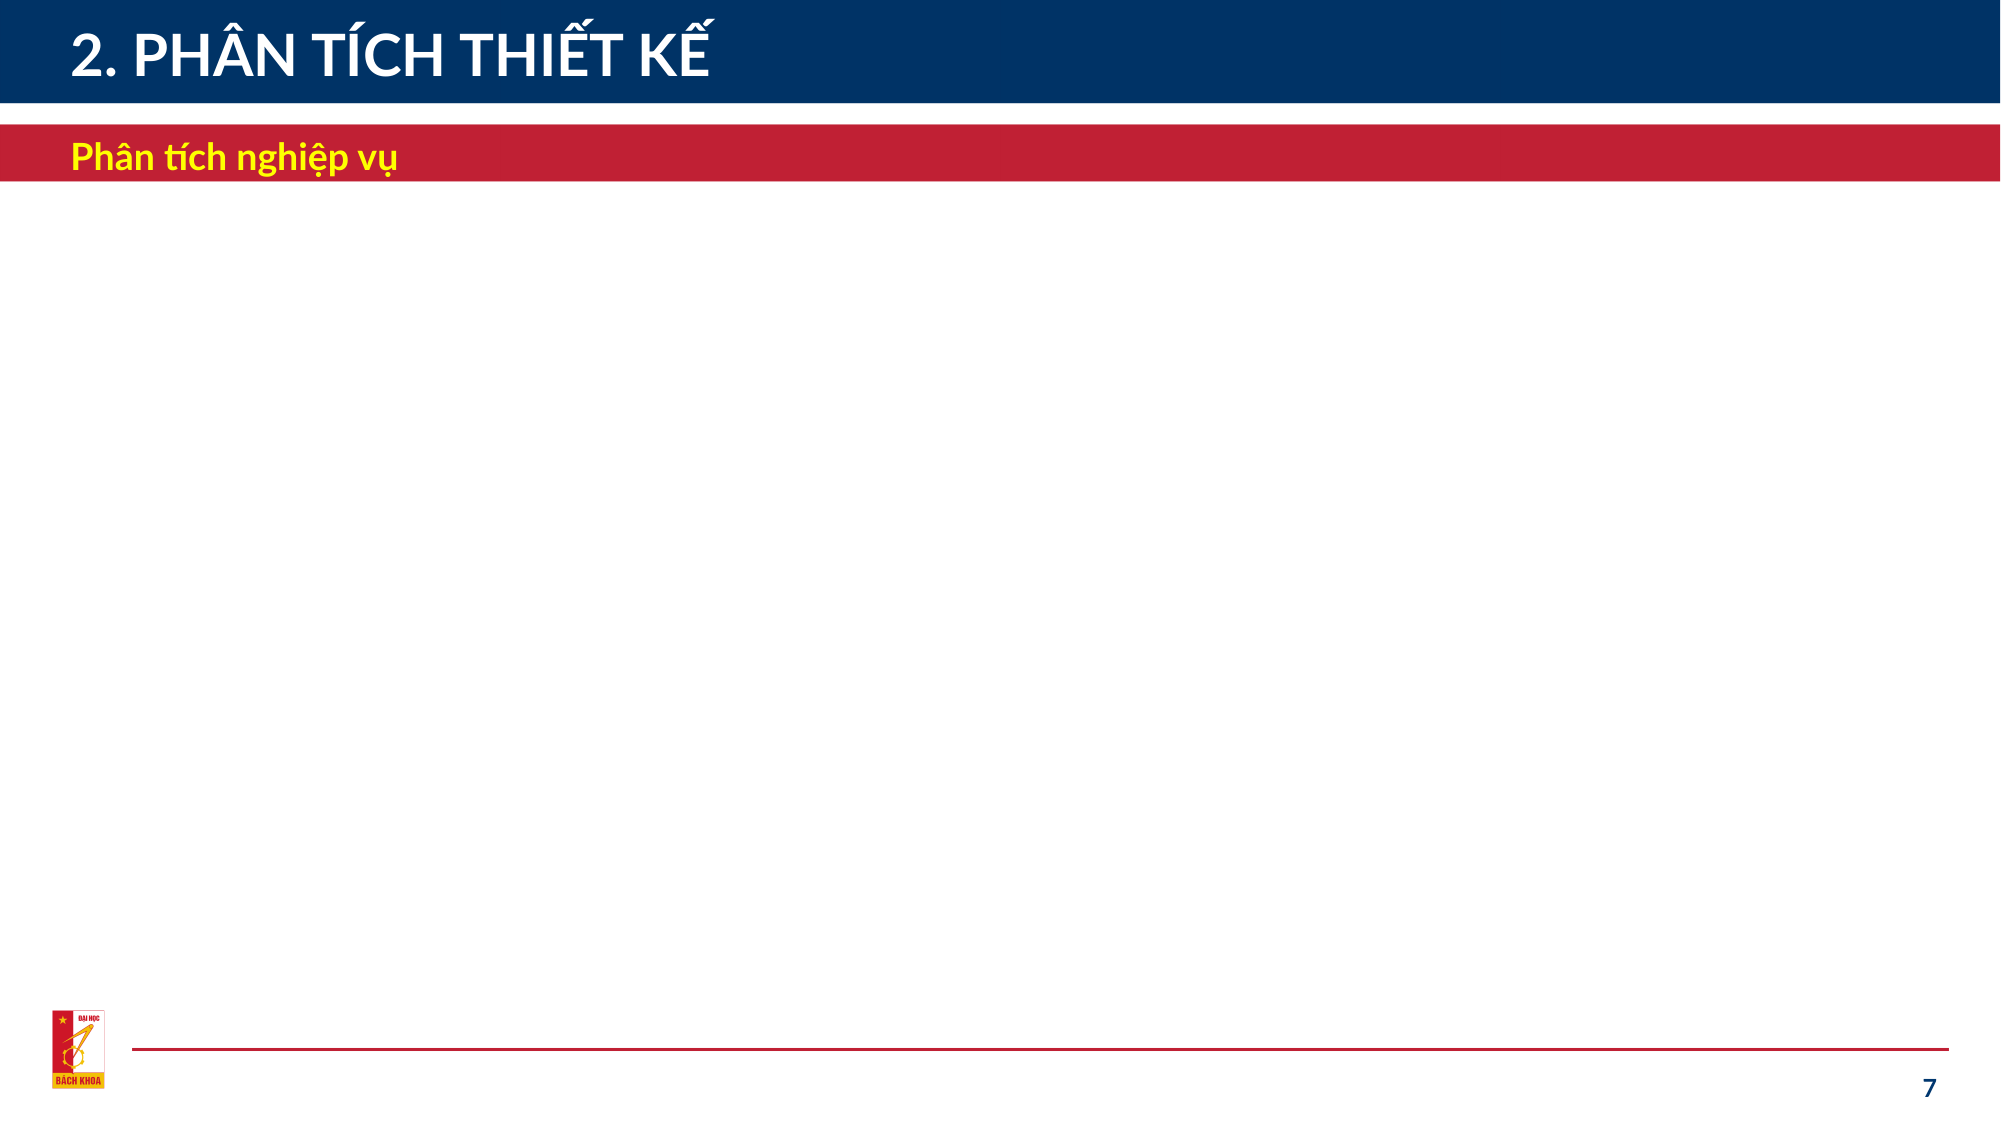

# 2. PHÂN TÍCH THIẾT KẾ
Phân tích nghiệp vụ
7